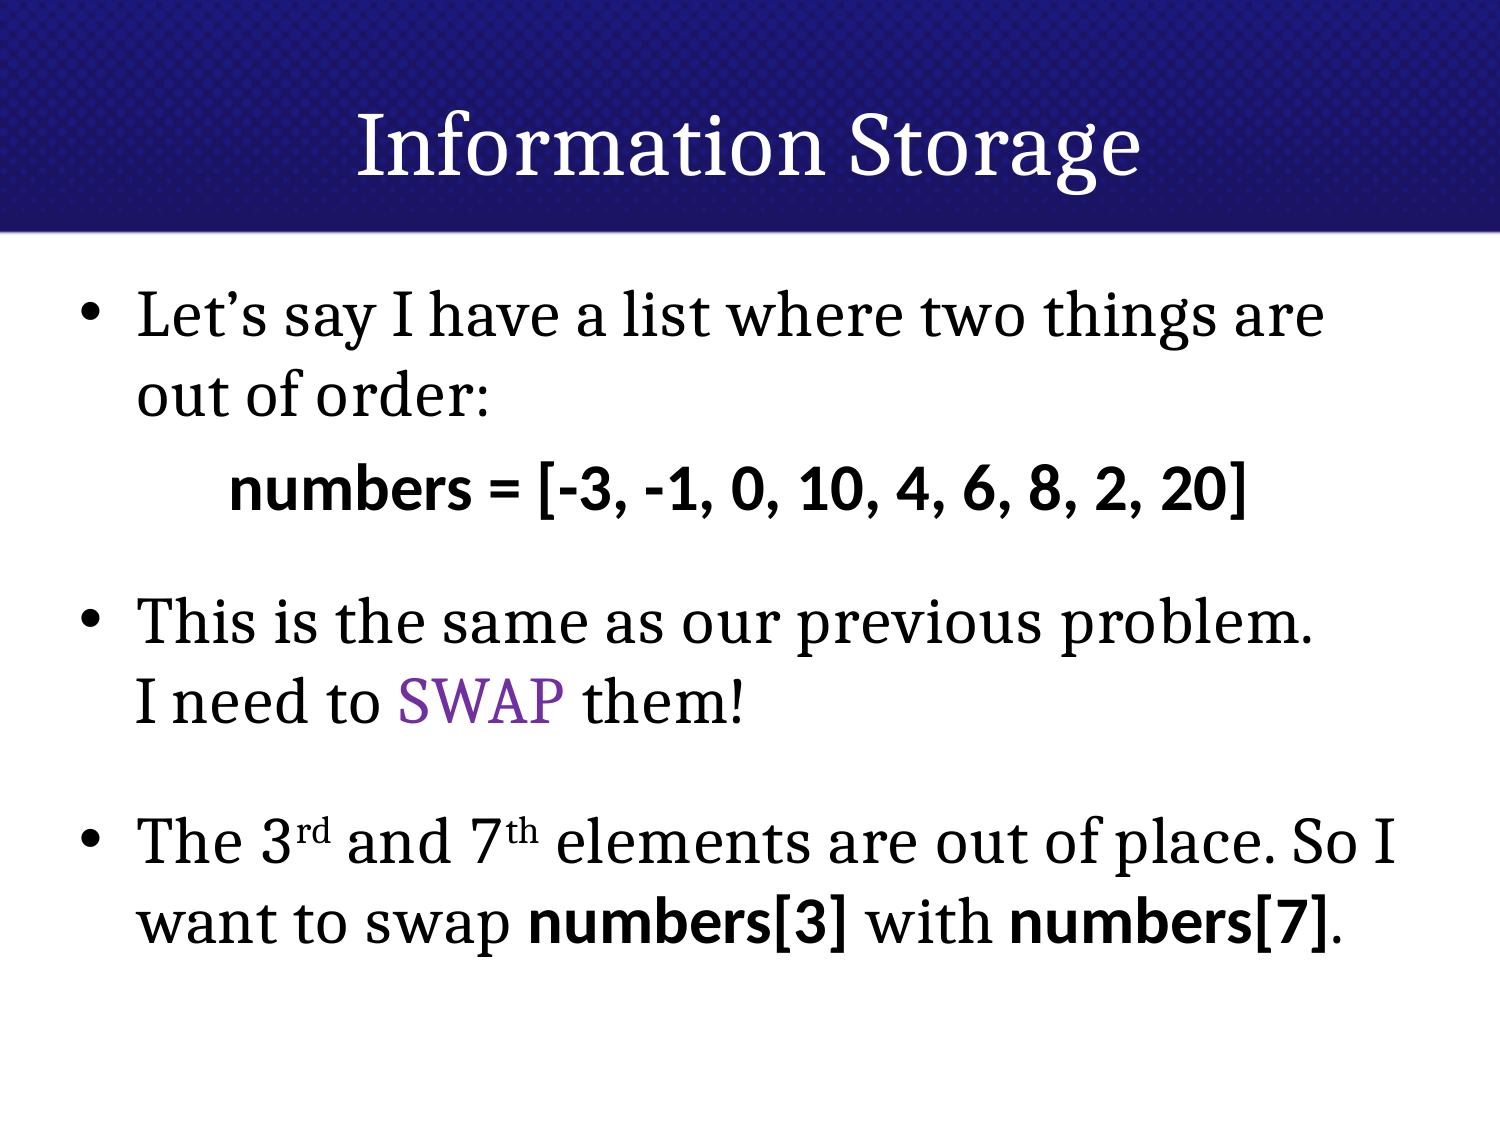

# Information Storage
Let’s say I have a list where two things are out of order:
	numbers = [-3, -1, 0, 10, 4, 6, 8, 2, 20]

This is the same as our previous problem.
I need to SWAP them!

The 3rd and 7th elements are out of place. So I want to swap numbers[3] with numbers[7].